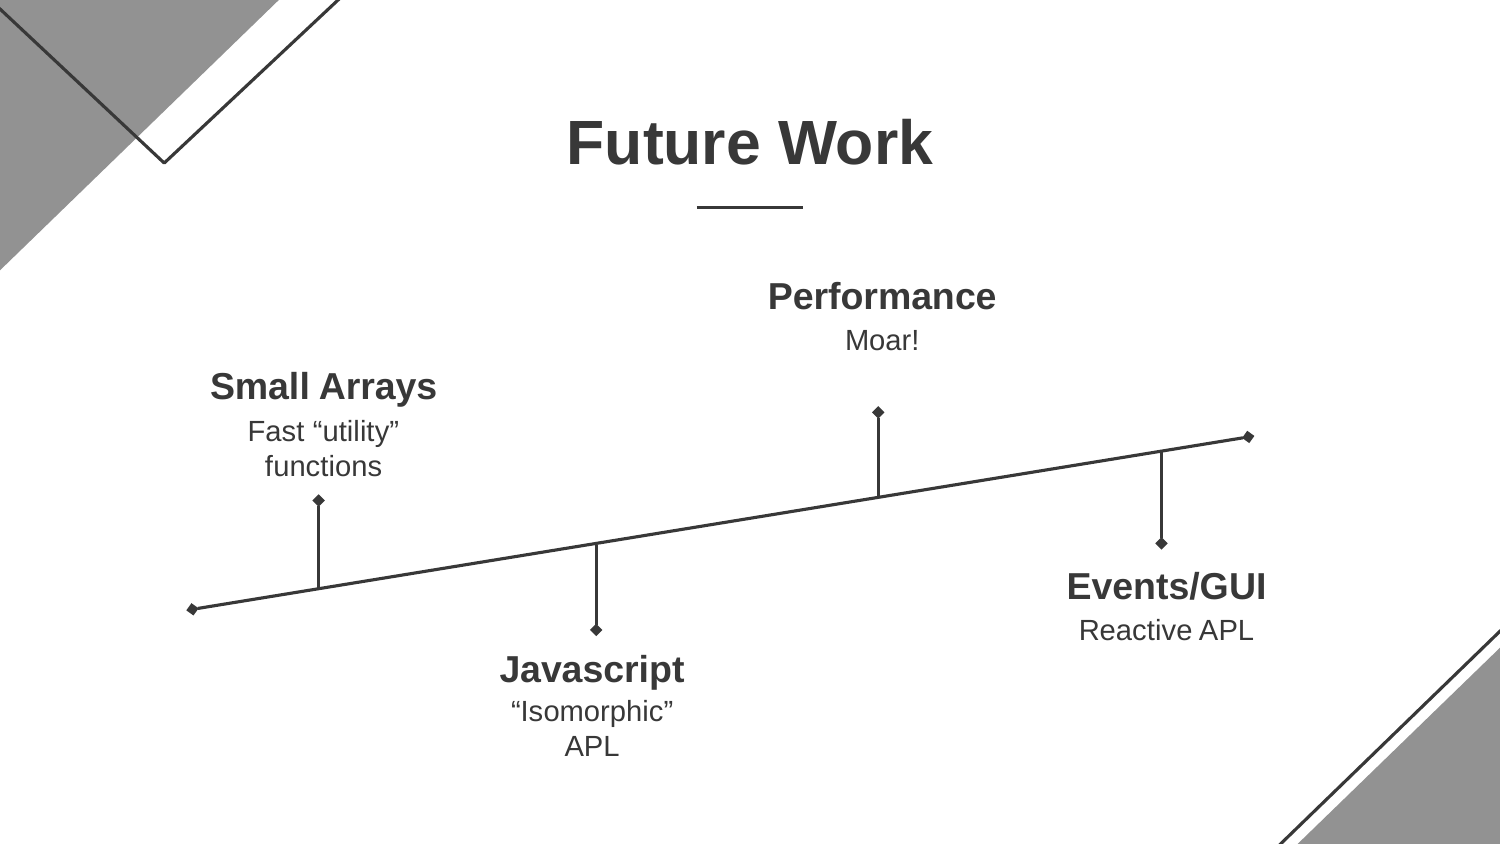

# Future Work
Performance
Moar!
Small Arrays
Fast “utility” functions
Events/GUI
Reactive APL
Javascript
“Isomorphic” APL